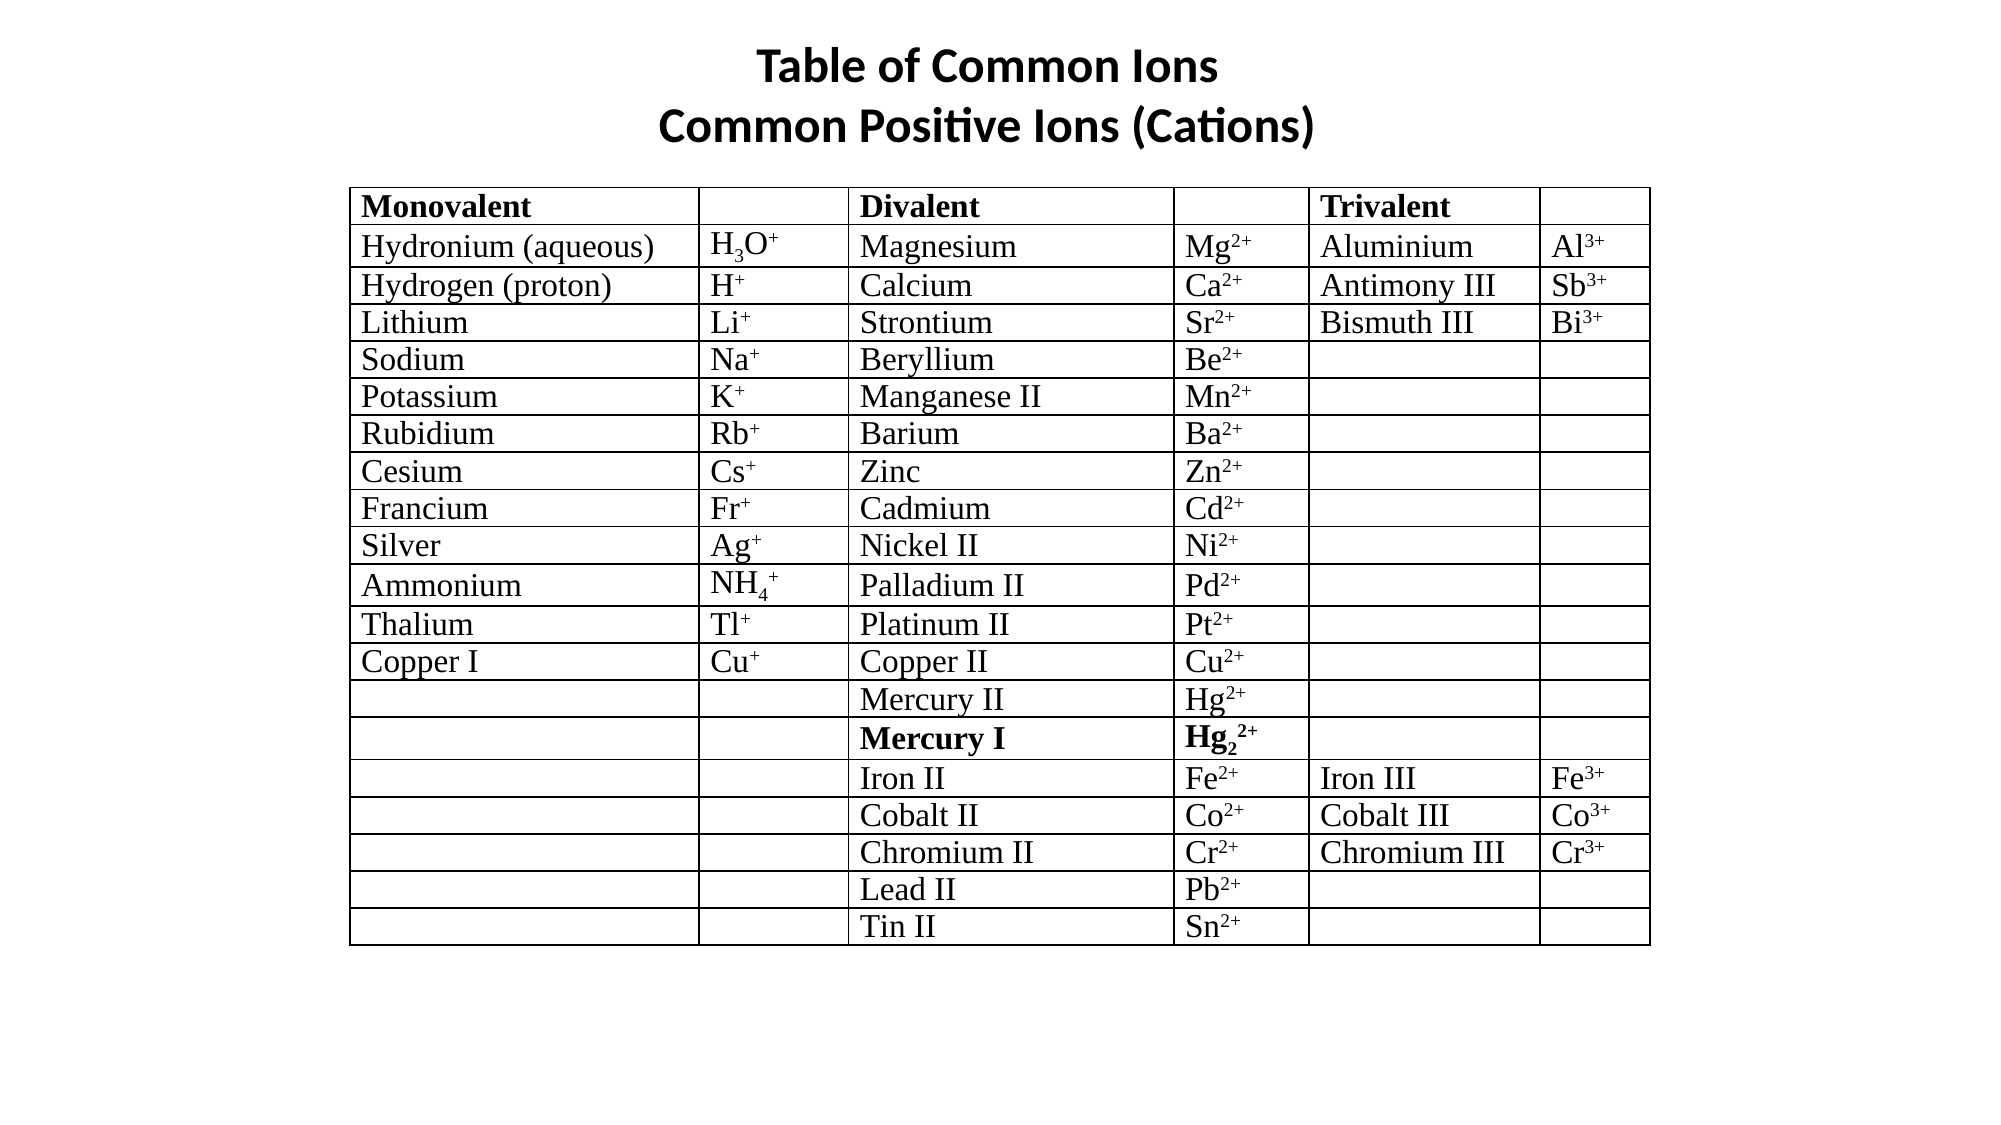

Table of Common Ions
Common Positive Ions (Cations)
| Monovalent |  | Divalent |  | Trivalent |  |
| --- | --- | --- | --- | --- | --- |
| Hydronium (aqueous) | H3O+ | magnesium | Mg2+ | aluminium | Al3+ |
| Hydrogen (proton) | H+ | calcium | Ca2+ | Antimony III | Sb3+ |
| lithium | Li+ | strontium | Sr2+ | Bismuth III | Bi3+ |
| Sodium | Na+ | Beryllium | Be2+ |  |  |
| Potassium | K+ | manganese II | Mn2+ |  |  |
| Rubidium | Rb+ | barium | Ba2+ |  |  |
| Cesium | Cs+ | zinc | Zn2+ |  |  |
| Francium | Fr+ | Cadmium | Cd2+ |  |  |
| Silver | Ag+ | Nickel II | Ni2+ |  |  |
| Ammonium | NH4+ | Palladium II | Pd2+ |  |  |
| Thalium | Tl+ | Platinum II | Pt2+ |  |  |
| copper I | Cu+ | copper II | Cu2+ |  |  |
|  |  | Mercury II | Hg2+ |  |  |
|  |  | mercury I | Hg22+ |  |  |
|  |  | iron II | Fe2+ | iron III | Fe3+ |
|  |  | Cobalt II | Co2+ | Cobalt III | Co3+ |
|  |  | chromium II | Cr2+ | chromium III | Cr3+ |
|  |  | lead II | Pb2+ |  |  |
|  |  | tin II | Sn2+ |  |  |